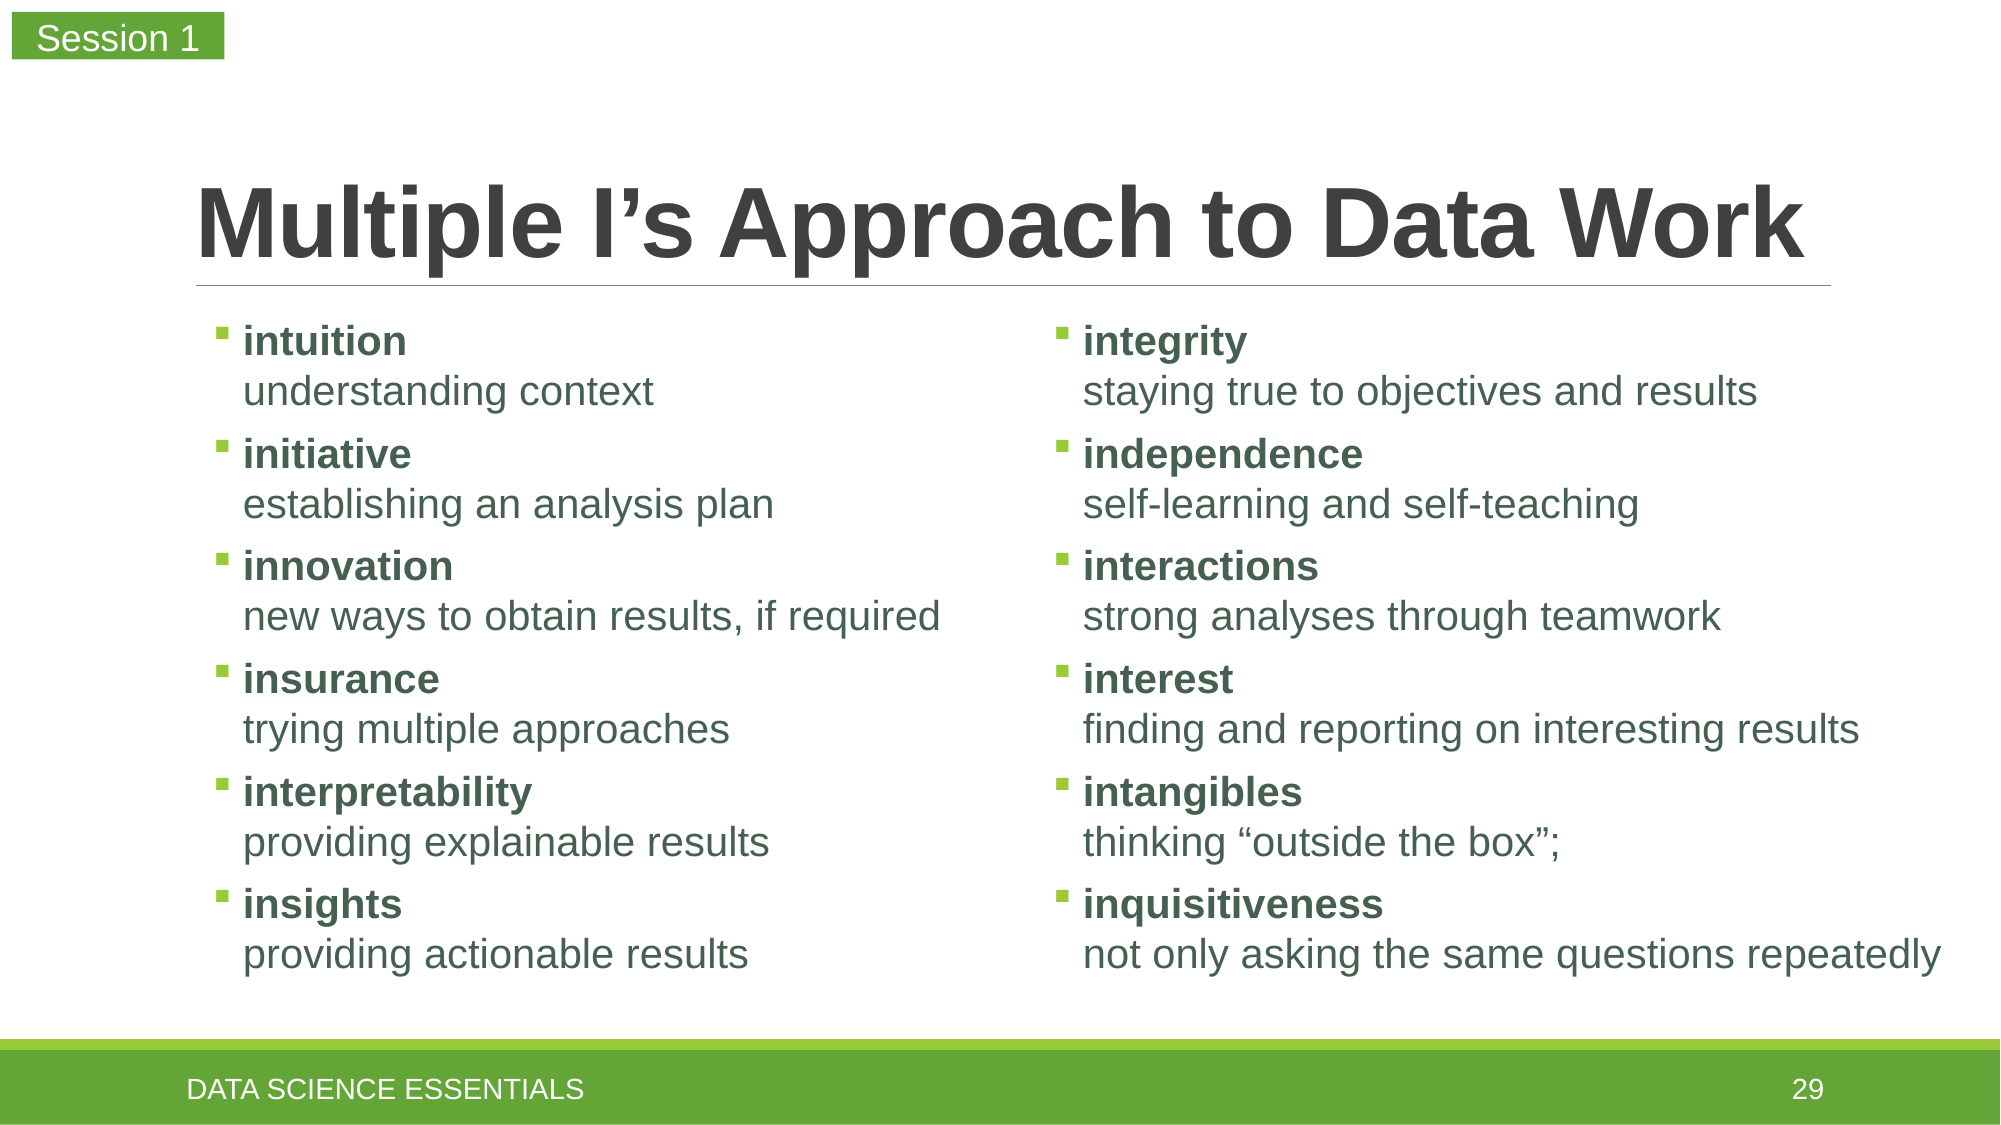

Session 1
# Multiple I’s Approach to Data Work
integrity
staying true to objectives and results
independence
self-learning and self-teaching
interactions
strong analyses through teamwork
interest
finding and reporting on interesting results
intangibles
thinking “outside the box”;
inquisitiveness
not only asking the same questions repeatedly
intuition
understanding context
initiative
establishing an analysis plan
innovation
new ways to obtain results, if required
insurance
trying multiple approaches
interpretability
providing explainable results
insights
providing actionable results
DATA SCIENCE ESSENTIALS
29